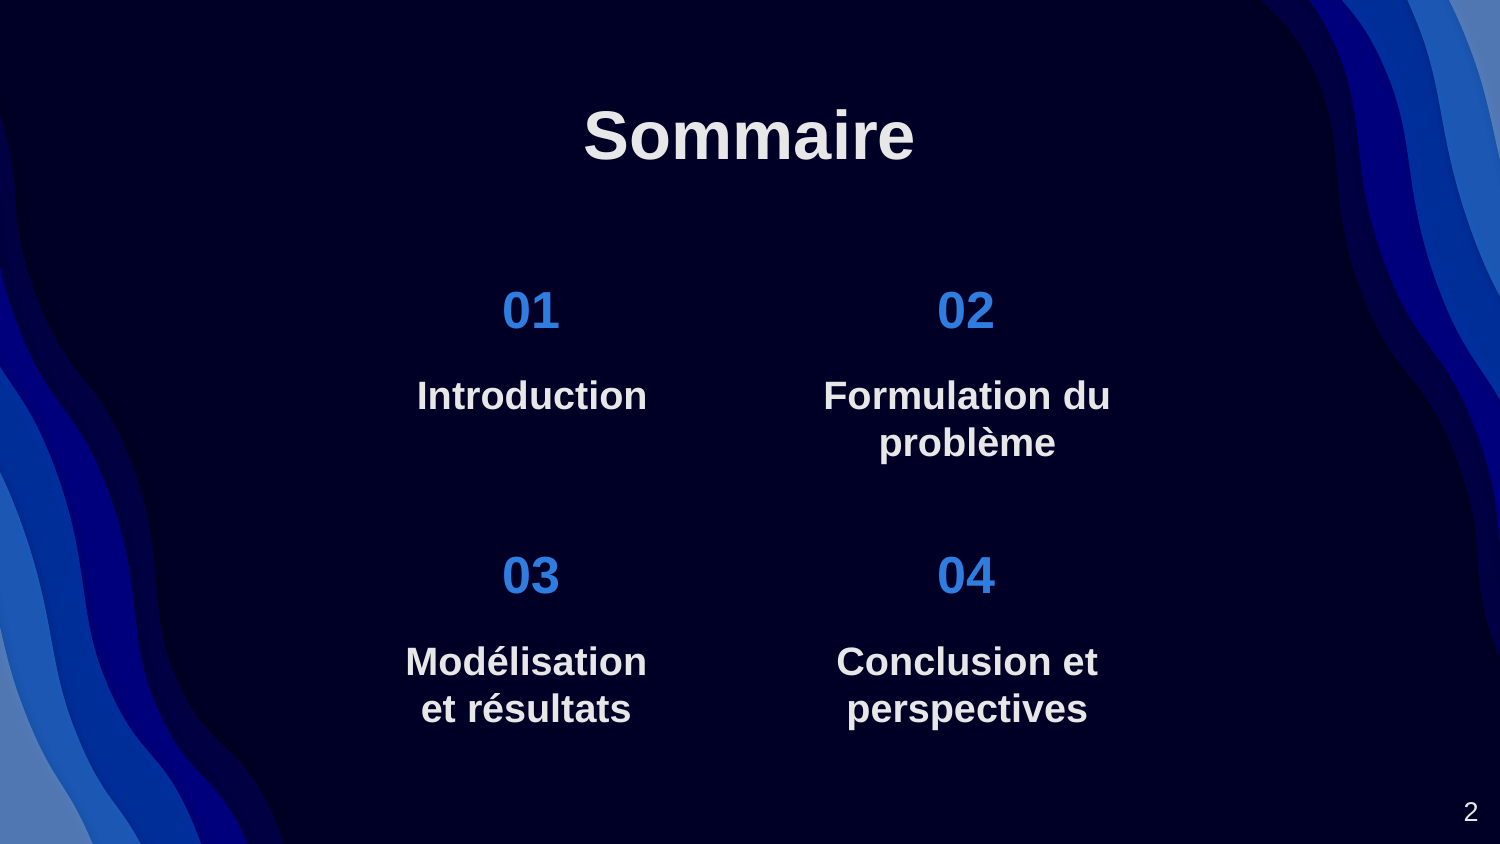

# Sommaire
01
02
Introduction
Formulation du problème
03
04
Modélisation et résultats

Conclusion et perspectives
2